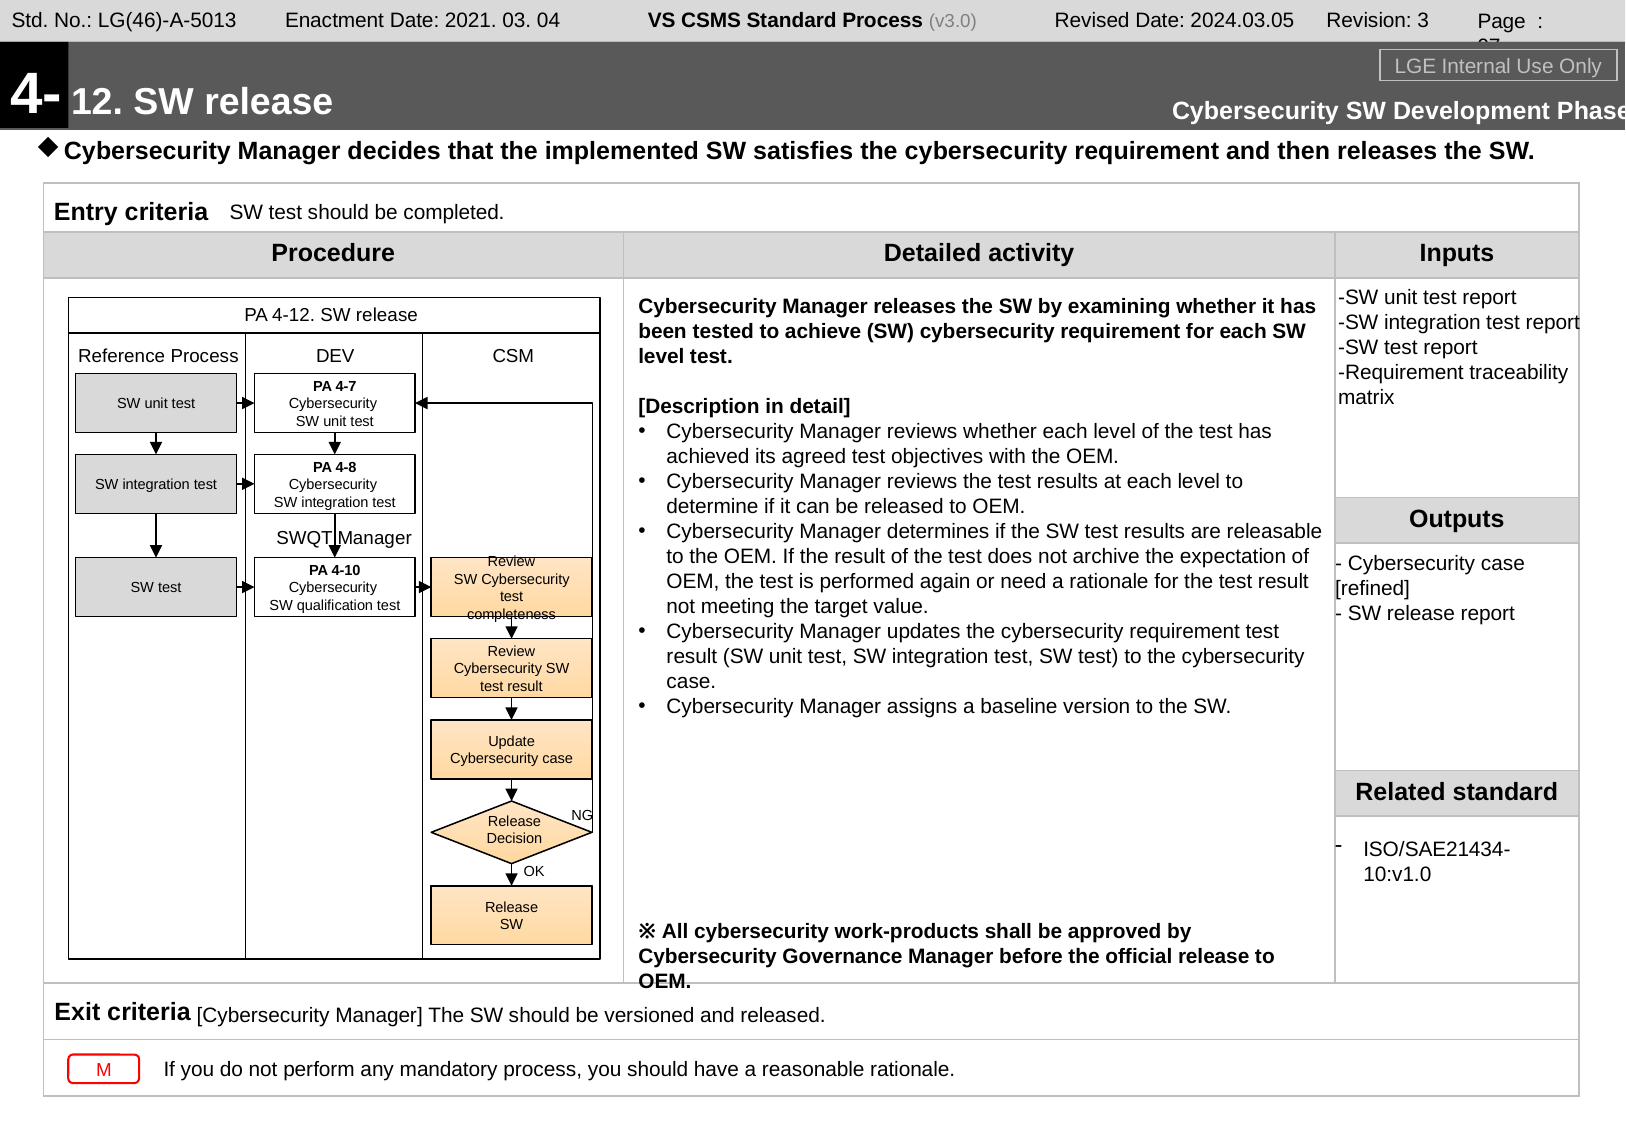

Page  :  97
4-
# W
m
12. SW release
LGE Internal Use Only
Cybersecurity SW Development Phase
Cybersecurity Manager decides that the implemented SW satisfies the cybersecurity requirement and then releases the SW.
SW test should be completed.
-SW unit test report
-SW integration test report
-SW test report
-Requirement traceability matrix

Cybersecurity Manager releases the SW by examining whether it has been tested to achieve (SW) cybersecurity requirement for each SW level test.

[Description in detail]
Cybersecurity Manager reviews whether each level of the test has achieved its agreed test objectives with the OEM.
Cybersecurity Manager reviews the test results at each level to determine if it can be released to OEM.
Cybersecurity Manager determines if the SW test results are releasable to the OEM. If the result of the test does not archive the expectation of OEM, the test is performed again or need a rationale for the test result not meeting the target value.
Cybersecurity Manager updates the cybersecurity requirement test result (SW unit test, SW integration test, SW test) to the cybersecurity case.
Cybersecurity Manager assigns a baseline version to the SW.
PA 4-12. SW release

Reference Process
DEV
CSM
SW unit test
PA 4-7
Cybersecurity
SW unit test
SW integration test
PA 4-8
Cybersecurity
SW integration test
SWQT Manager
- Cybersecurity case [refined]
- SW release report

SW test
PA 4-10
Cybersecurity
SW qualification test
Review
SW Cybersecurity test
completeness
Review
Cybersecurity SW test result
Update
Cybersecurity case
NG

Release
Decision
ISO/SAE21434-10:v1.0

OK
Release
SW
※ All cybersecurity work-products shall be approved by Cybersecurity Governance Manager before the official release to OEM.
[Cybersecurity Manager] The SW should be versioned and released.
If you do not perform any mandatory process, you should have a reasonable rationale.
M